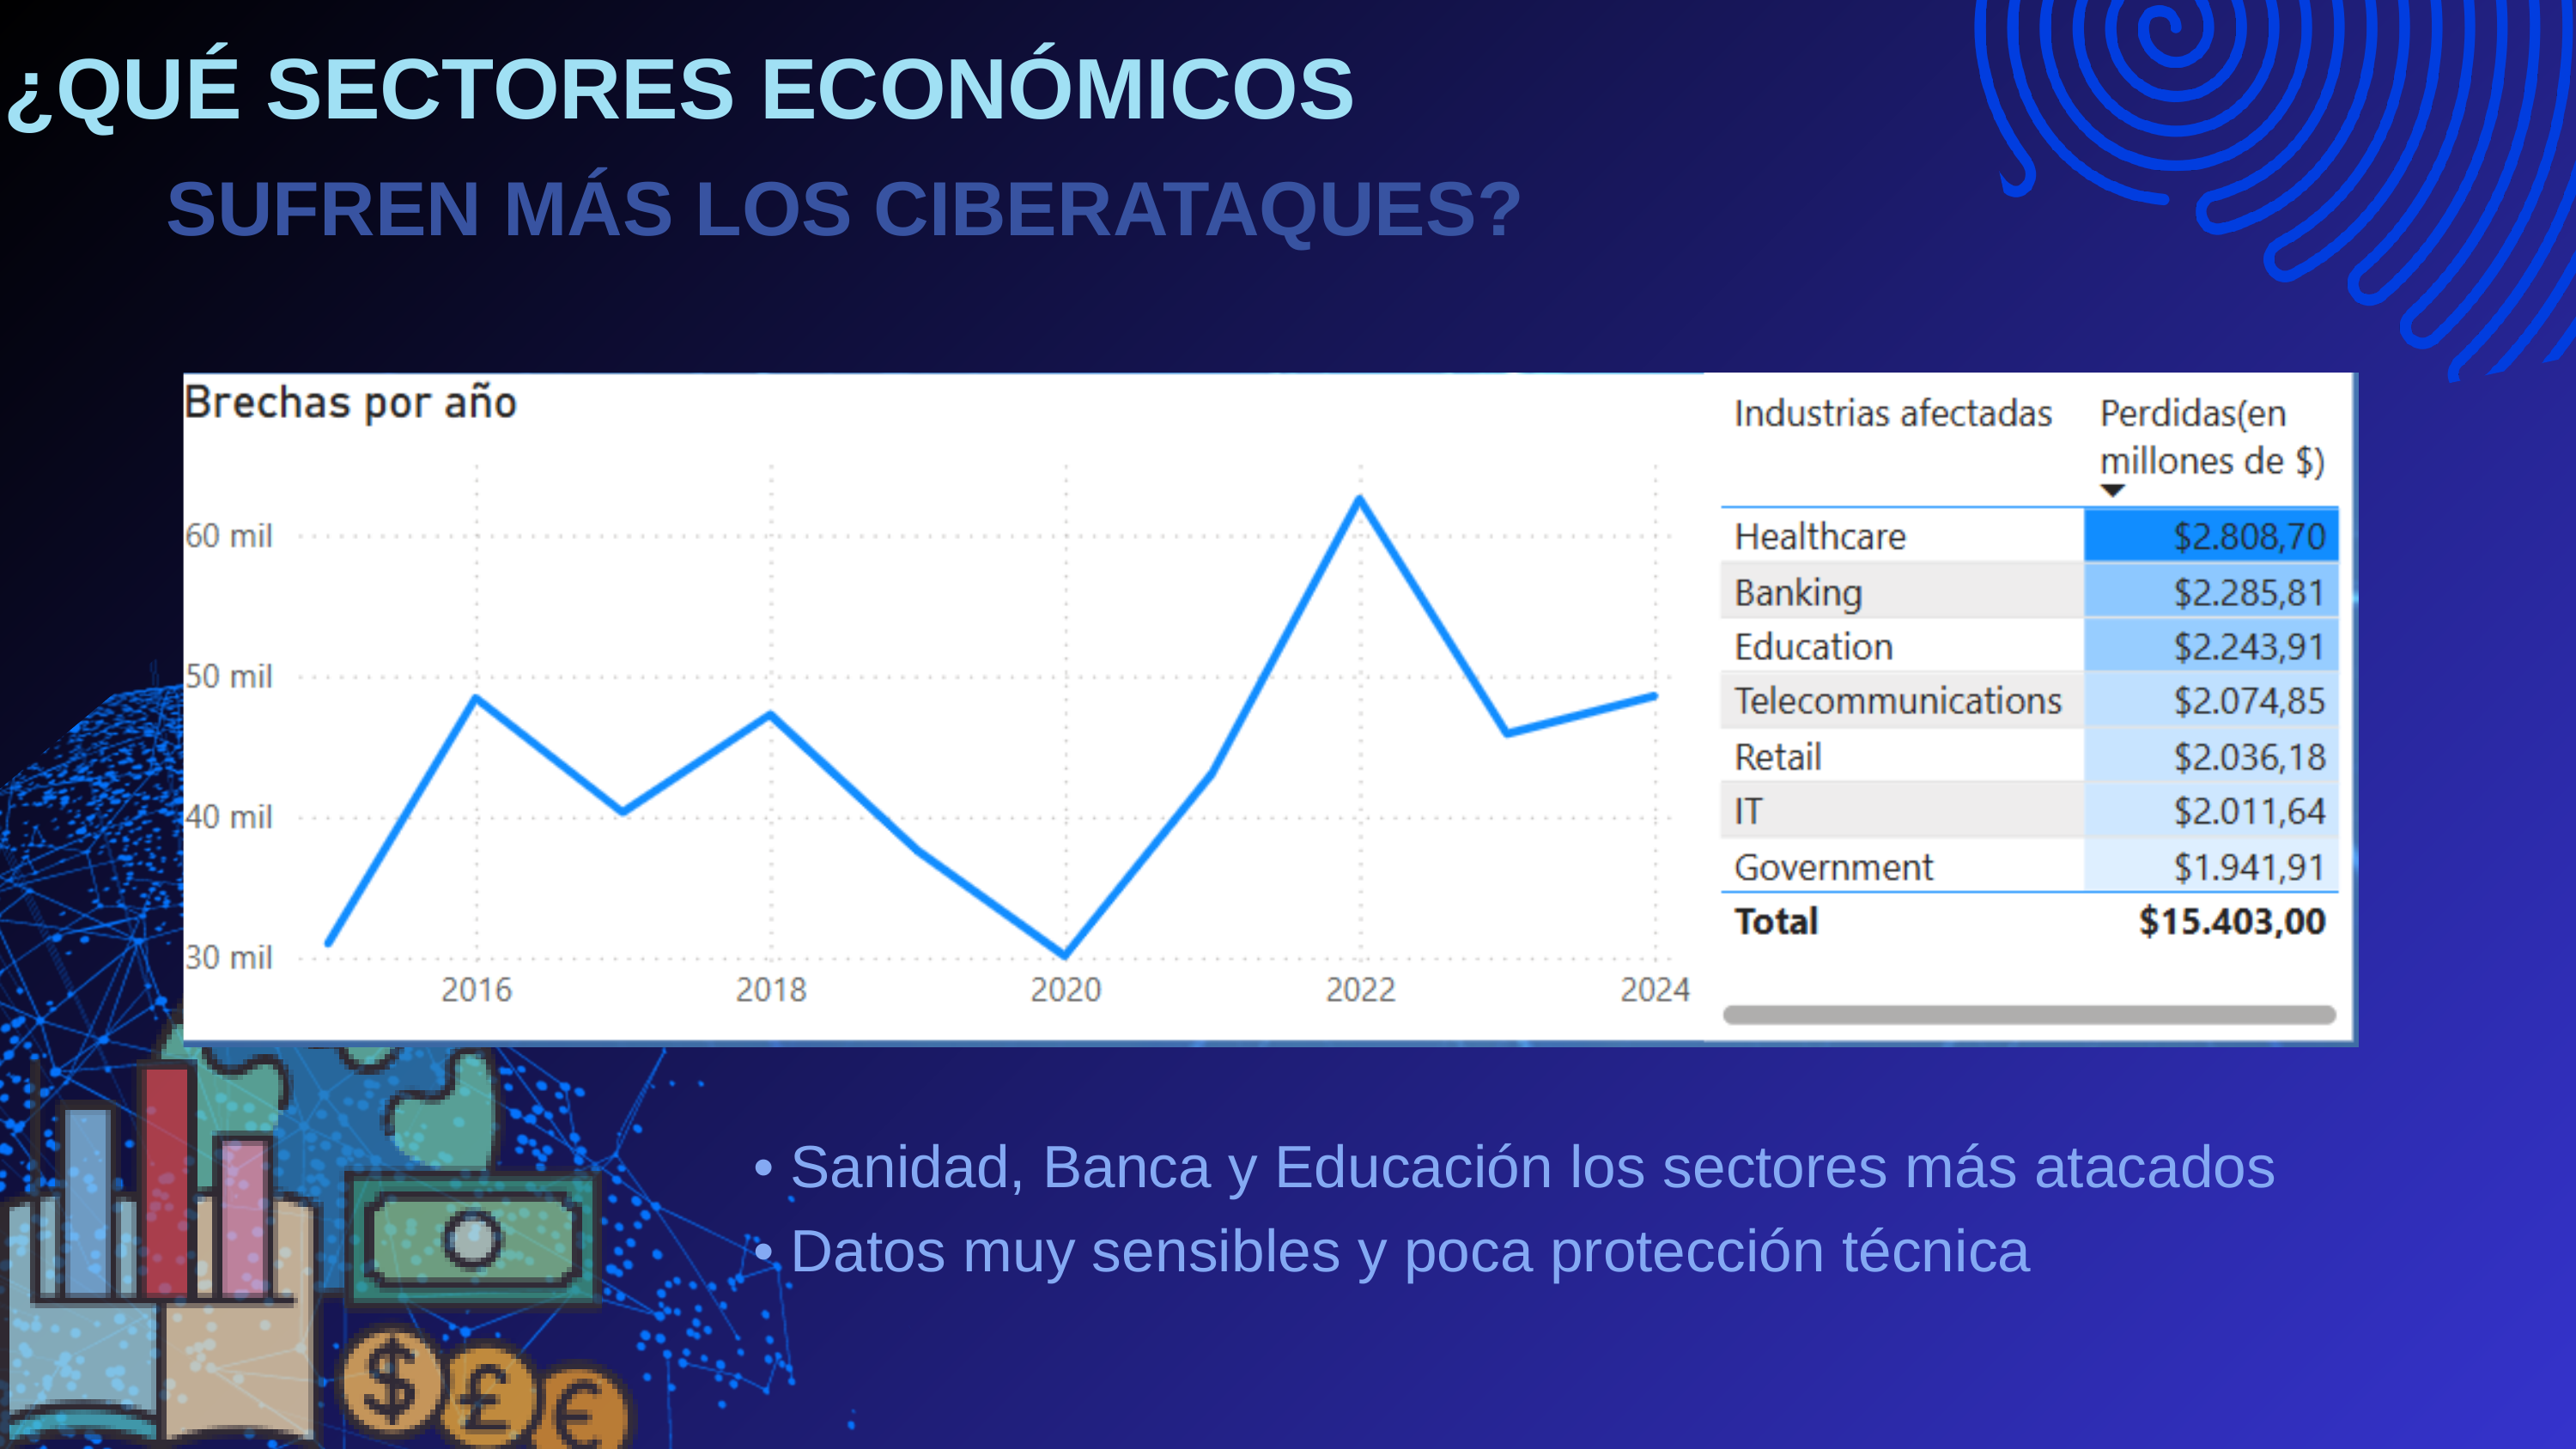

¿QUÉ SECTORES ECONÓMICOS
 SUFREN MÁS LOS CIBERATAQUES?

• Sanidad, Banca y Educación los sectores más atacados
• Datos muy sensibles y poca protección técnica